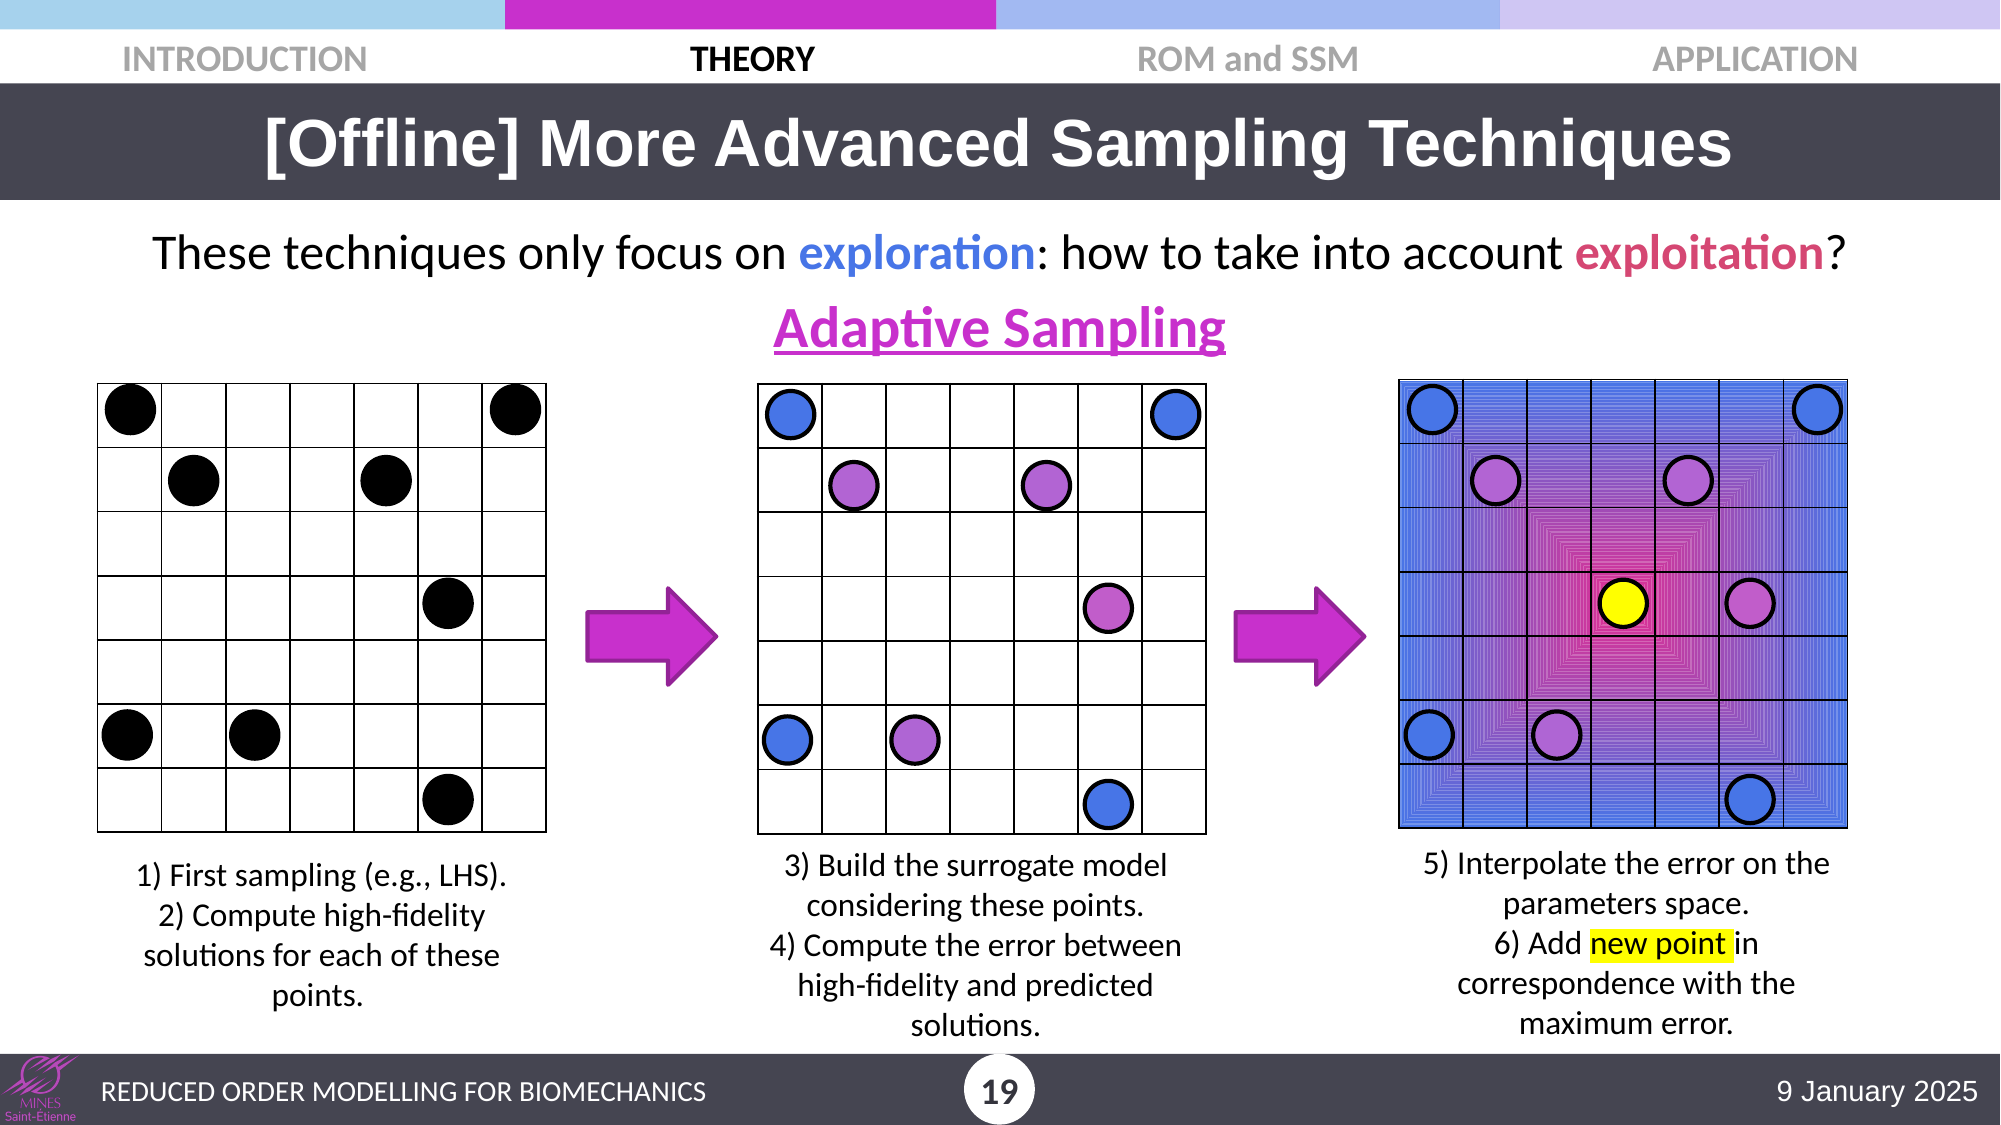

[Offline] More Advanced Sampling Techniques
These techniques only focus on exploration: how to take into account exploitation?
Adaptive Sampling
|  |  |  |  |  |  |  |
| --- | --- | --- | --- | --- | --- | --- |
|  |  |  |  |  |  |  |
|  |  |  |  |  |  |  |
|  |  |  |  |  |  |  |
|  |  |  |  |  |  |  |
|  |  |  |  |  |  |  |
|  |  |  |  |  |  |  |

|  |  |  |  |  |  |  |
| --- | --- | --- | --- | --- | --- | --- |
|  |  |  |  |  |  |  |
|  |  |  |  |  |  |  |
|  |  |  |  |  |  |  |
|  |  |  |  |  |  |  |
|  |  |  |  |  |  |  |
|  |  |  |  |  |  |  |
|  |  |  |  |  |  |  |
| --- | --- | --- | --- | --- | --- | --- |
|  |  |  |  |  |  |  |
|  |  |  |  |  |  |  |
|  |  |  |  |  |  |  |
|  |  |  |  |  |  |  |
|  |  |  |  |  |  |  |
|  |  |  |  |  |  |  |

5) Interpolate the error on the parameters space.
6) Add new point in correspondence with the maximum error.
3) Build the surrogate model considering these points.
4) Compute the error between high-fidelity and predicted solutions.
1) First sampling (e.g., LHS).
2) Compute high-fidelity solutions for each of these points.